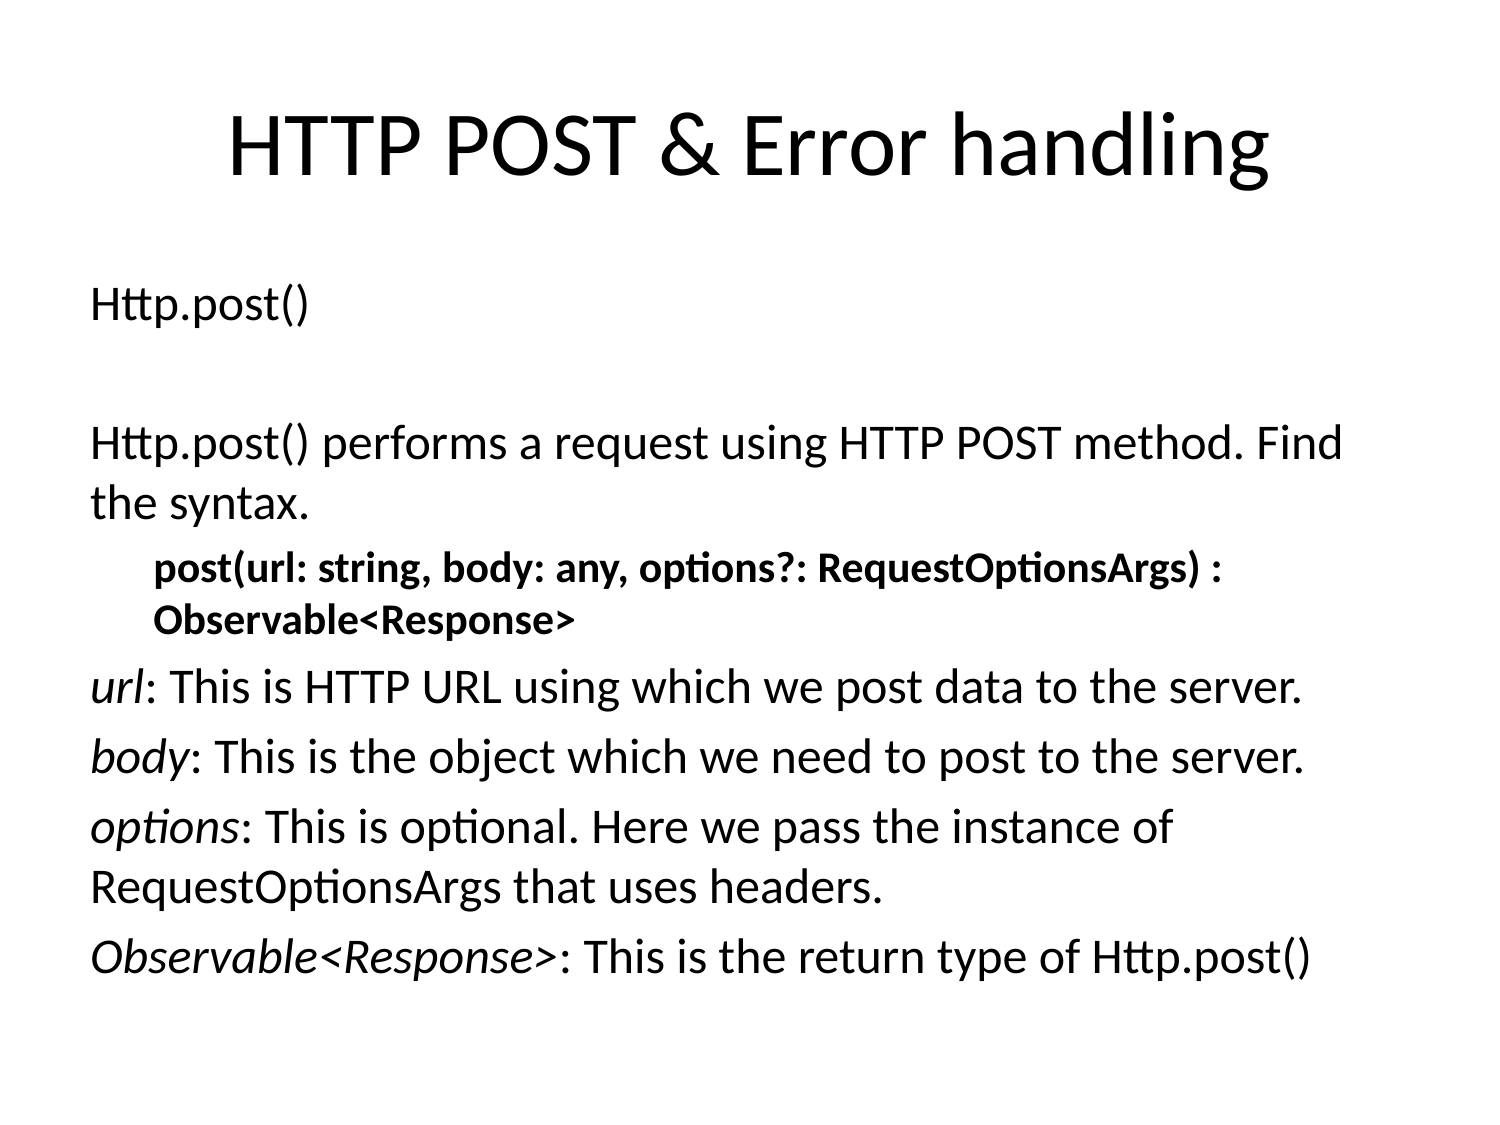

# HTTP POST & Error handling
Http.post()

Http.post() performs a request using HTTP POST method. Find the syntax.
post(url: string, body: any, options?: RequestOptionsArgs) : Observable<Response>
url: This is HTTP URL using which we post data to the server.
body: This is the object which we need to post to the server.
options: This is optional. Here we pass the instance of RequestOptionsArgs that uses headers.
Observable<Response>: This is the return type of Http.post()